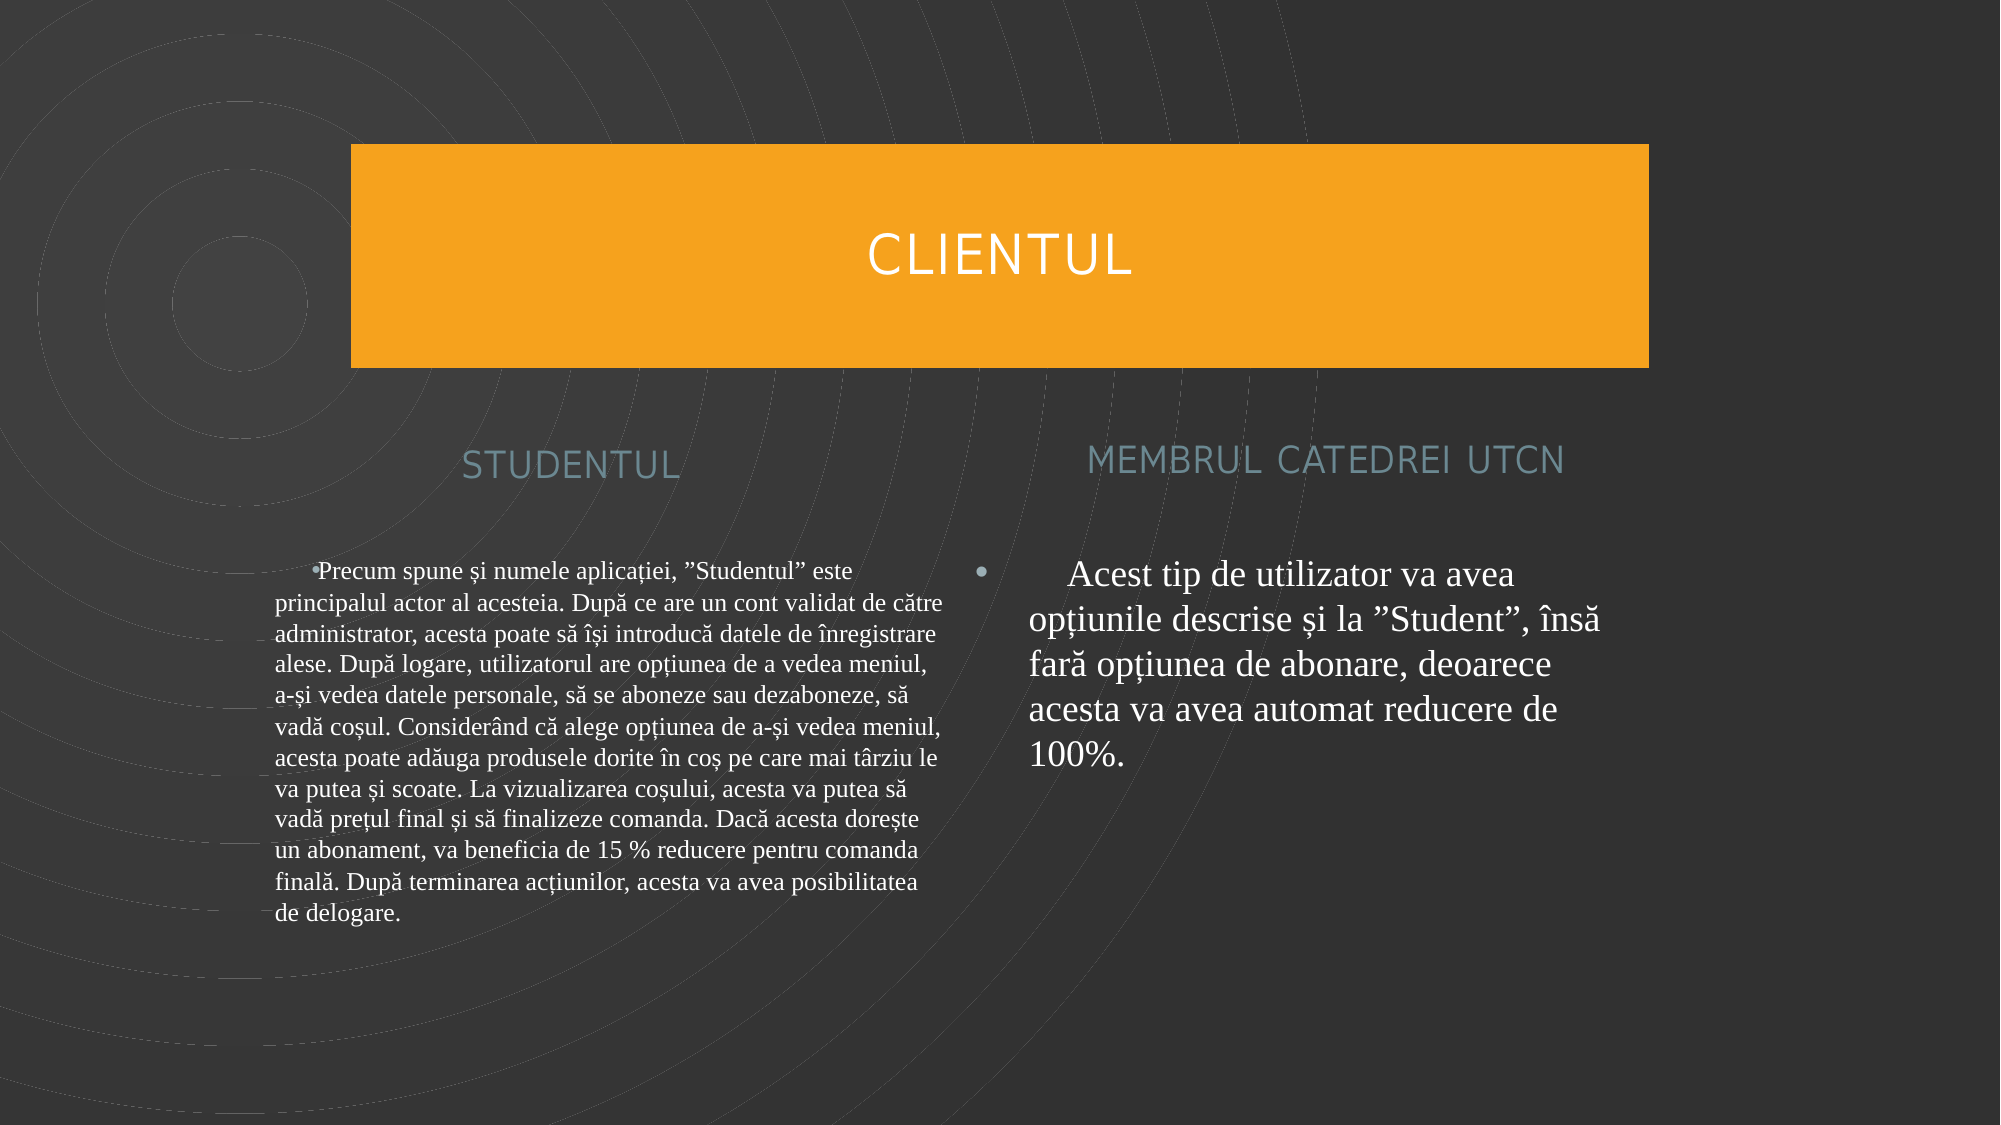

# Clientul
membrul catedrei utcn
Studentul

Precum spune și numele aplicației, ”Studentul” este principalul actor al acesteia. După ce are un cont validat de către administrator, acesta poate să își introducă datele de înregistrare alese. După logare, utilizatorul are opțiunea de a vedea meniul, a-și vedea datele personale, să se aboneze sau dezaboneze, să vadă coșul. Considerând că alege opțiunea de a-și vedea meniul, acesta poate adăuga produsele dorite în coș pe care mai târziu le va putea și scoate. La vizualizarea coșului, acesta va putea să vadă prețul final și să finalizeze comanda. Dacă acesta dorește un abonament, va beneficia de 15 % reducere pentru comanda finală. După terminarea acțiunilor, acesta va avea posibilitatea de delogare.

    Acest tip de utilizator va avea opțiunile descrise și la ”Student”, însă fară opțiunea de abonare, deoarece acesta va avea automat reducere de 100%.